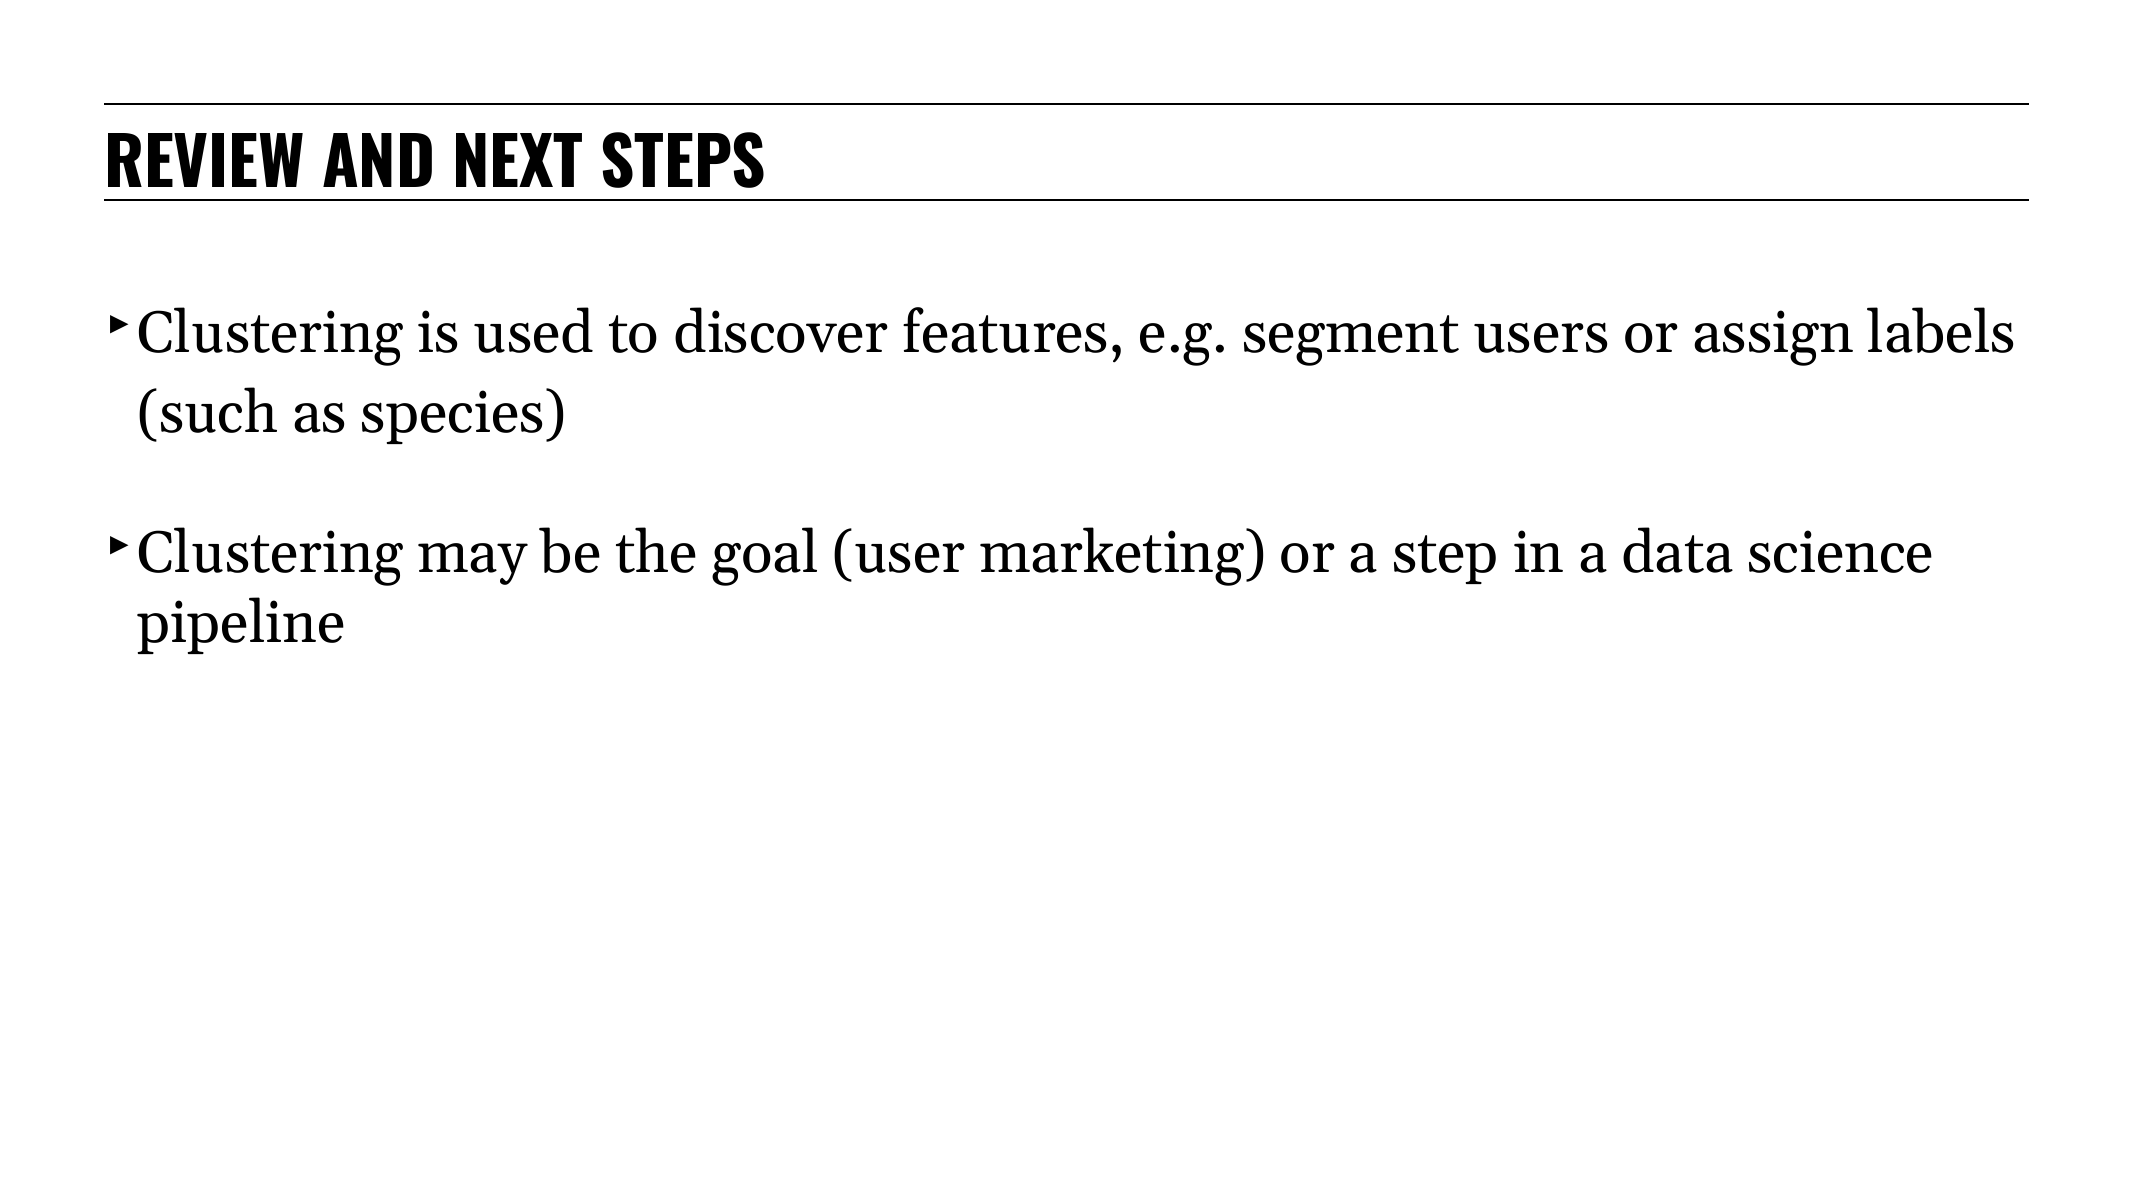

REVIEW AND NEXT STEPS

Clustering is used to discover features, e.g. segment users or assign labels (such as species)

Clustering may be the goal (user marketing) or a step in a data science pipeline